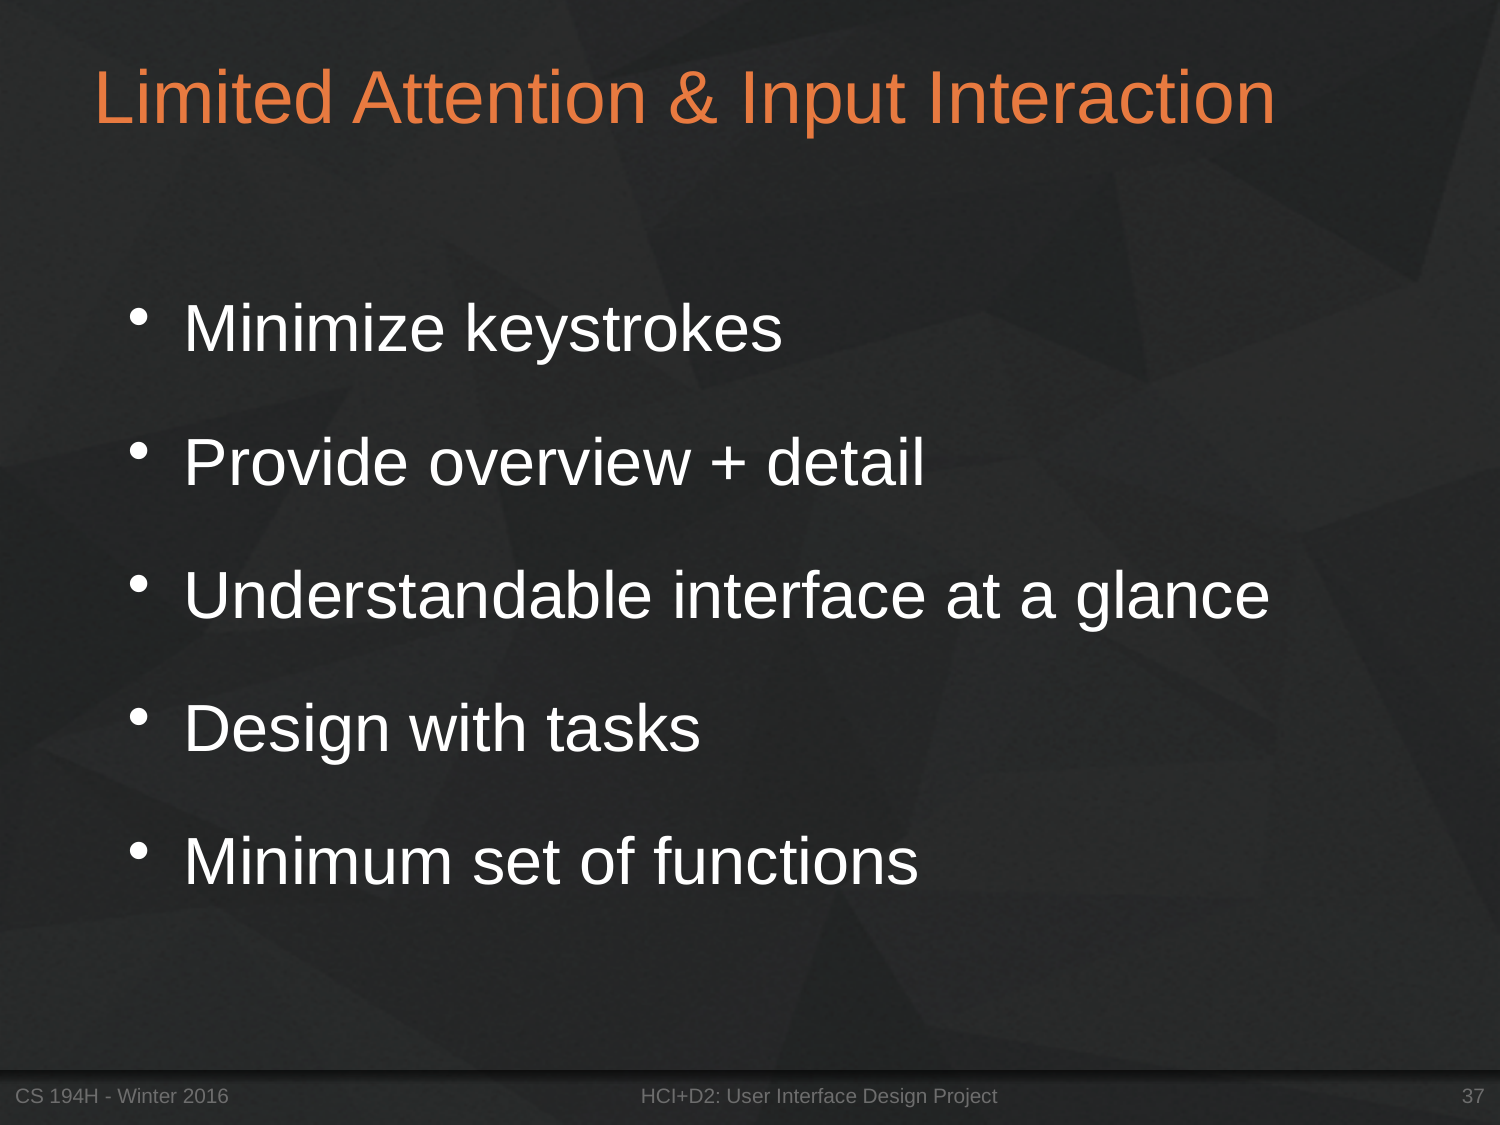

# Limited Attention & Input Interaction
Minimize keystrokes
Provide overview + detail
Understandable interface at a glance
Design with tasks
Minimum set of functions
CS 194H - Winter 2016
HCI+D2: User Interface Design Project
37